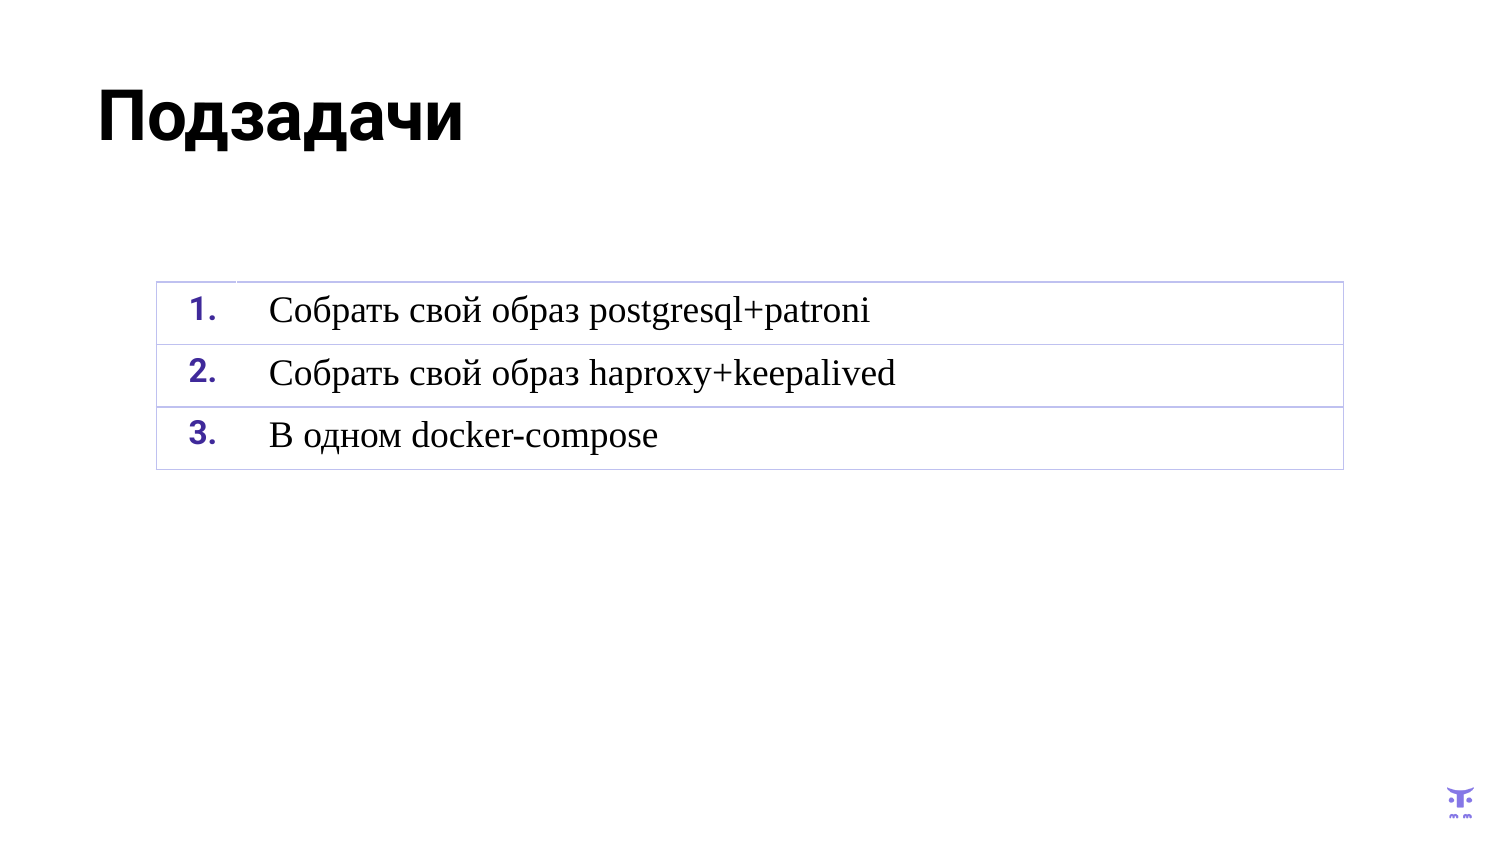

# Подзадачи

| 1. | Собрать свой образ postgresql+patroni |
| --- | --- |
| 2. | Собрать свой образ haproxy+keepalived |
| 3. | В одном docker-compose |